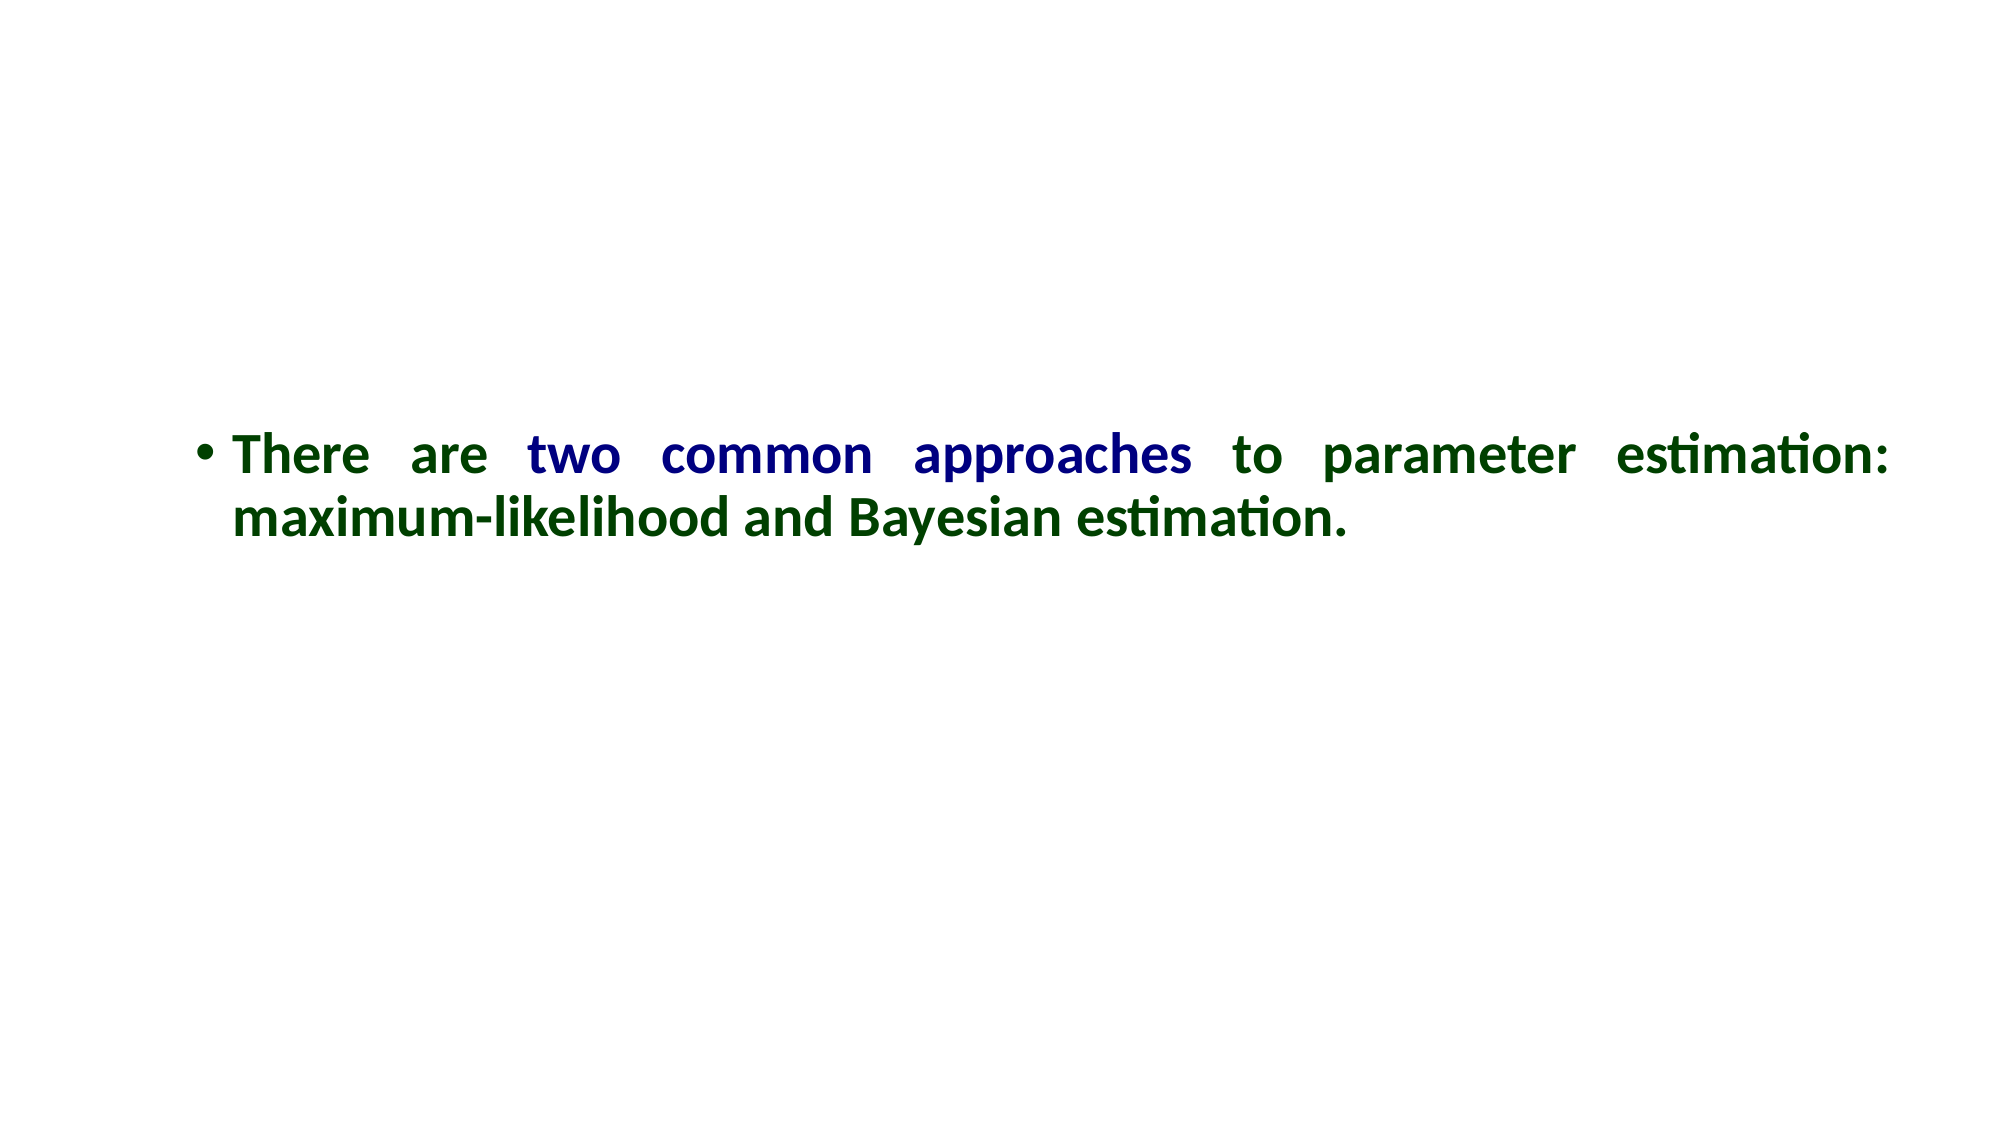

There are two common approaches to parameter estimation: maximum-likelihood and Bayesian estimation.